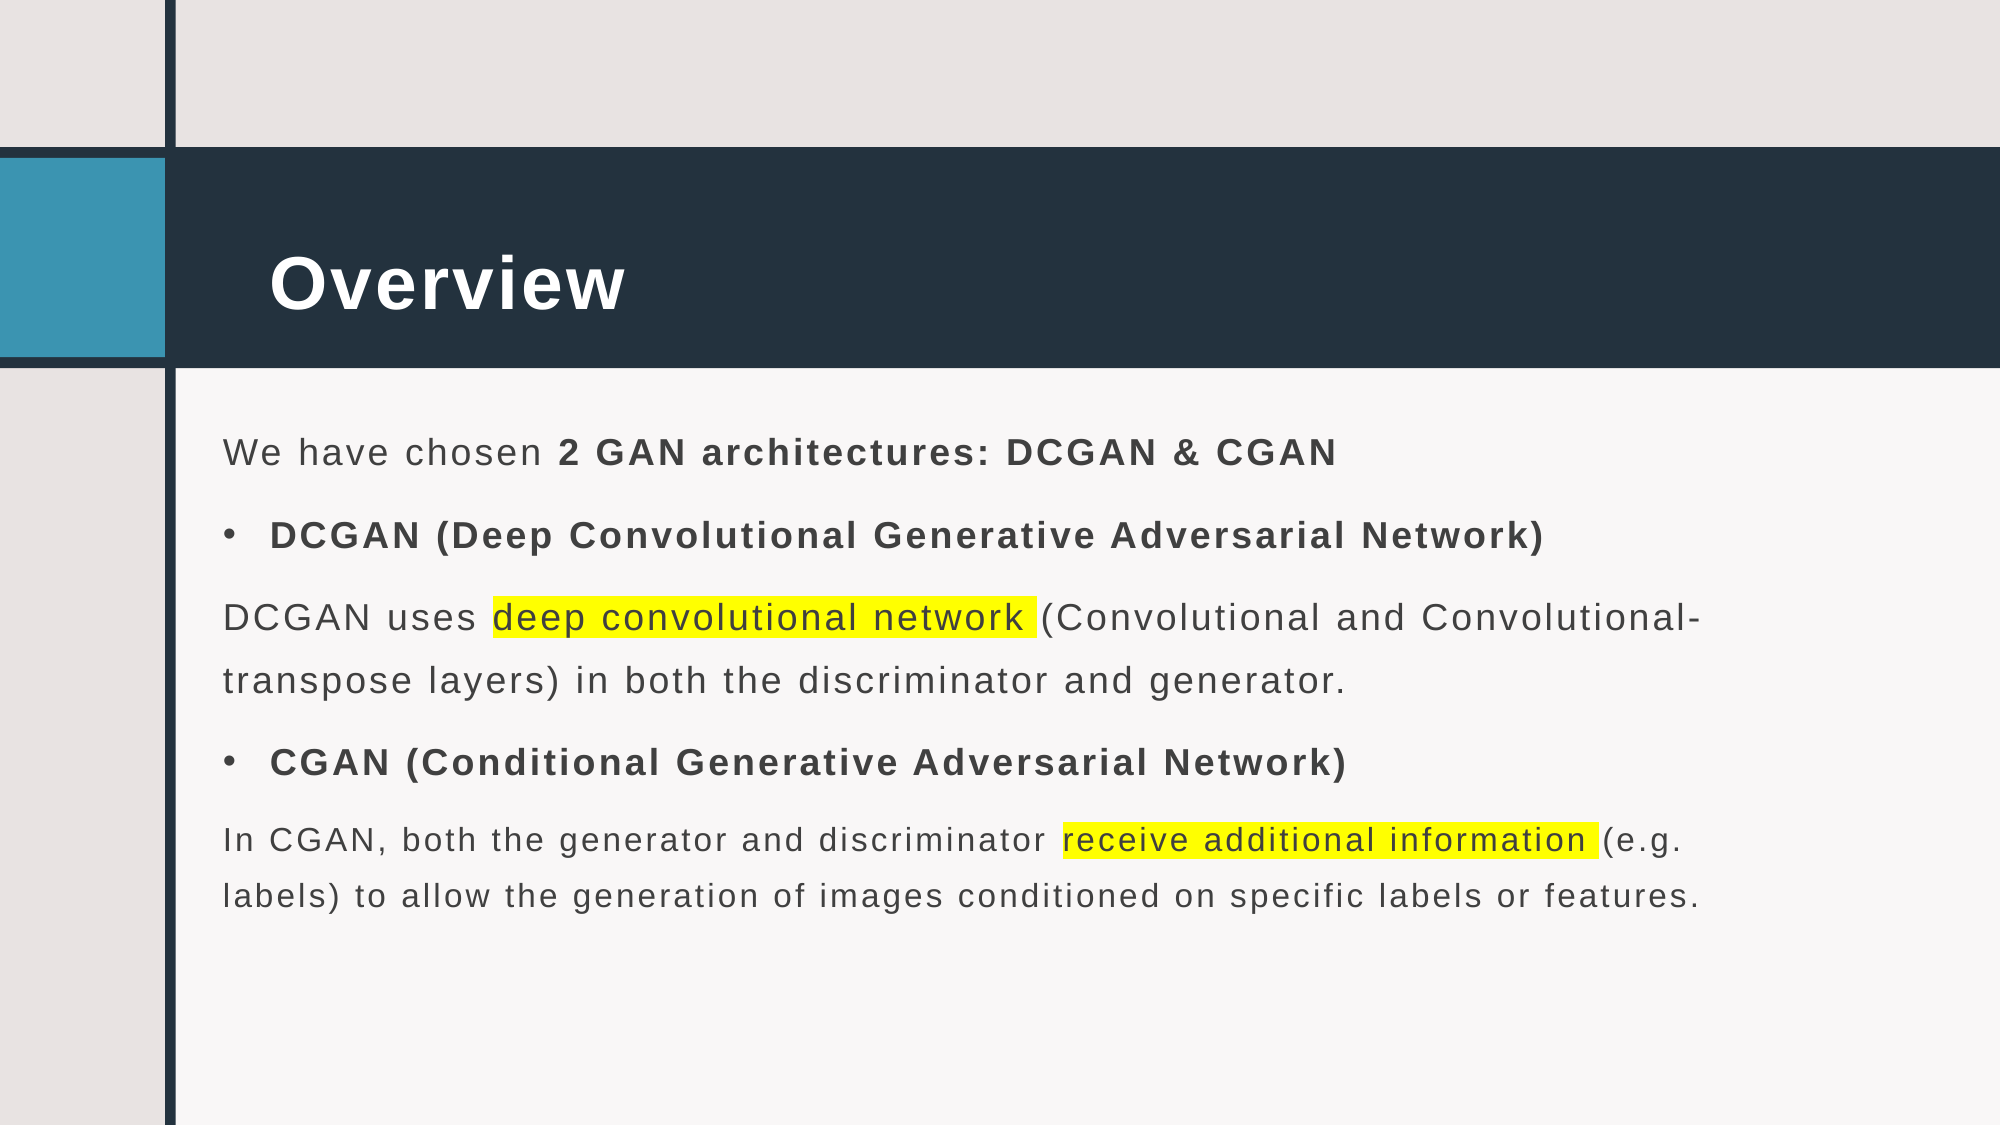

# Overview

We have chosen 2 GAN architectures: DCGAN & CGAN
DCGAN (Deep Convolutional Generative Adversarial Network)
DCGAN uses deep convolutional network (Convolutional and Convolutional-transpose layers) in both the discriminator and generator.
CGAN (Conditional Generative Adversarial Network)
In CGAN, both the generator and discriminator receive additional information (e.g. labels) to allow the generation of images conditioned on specific labels or features.